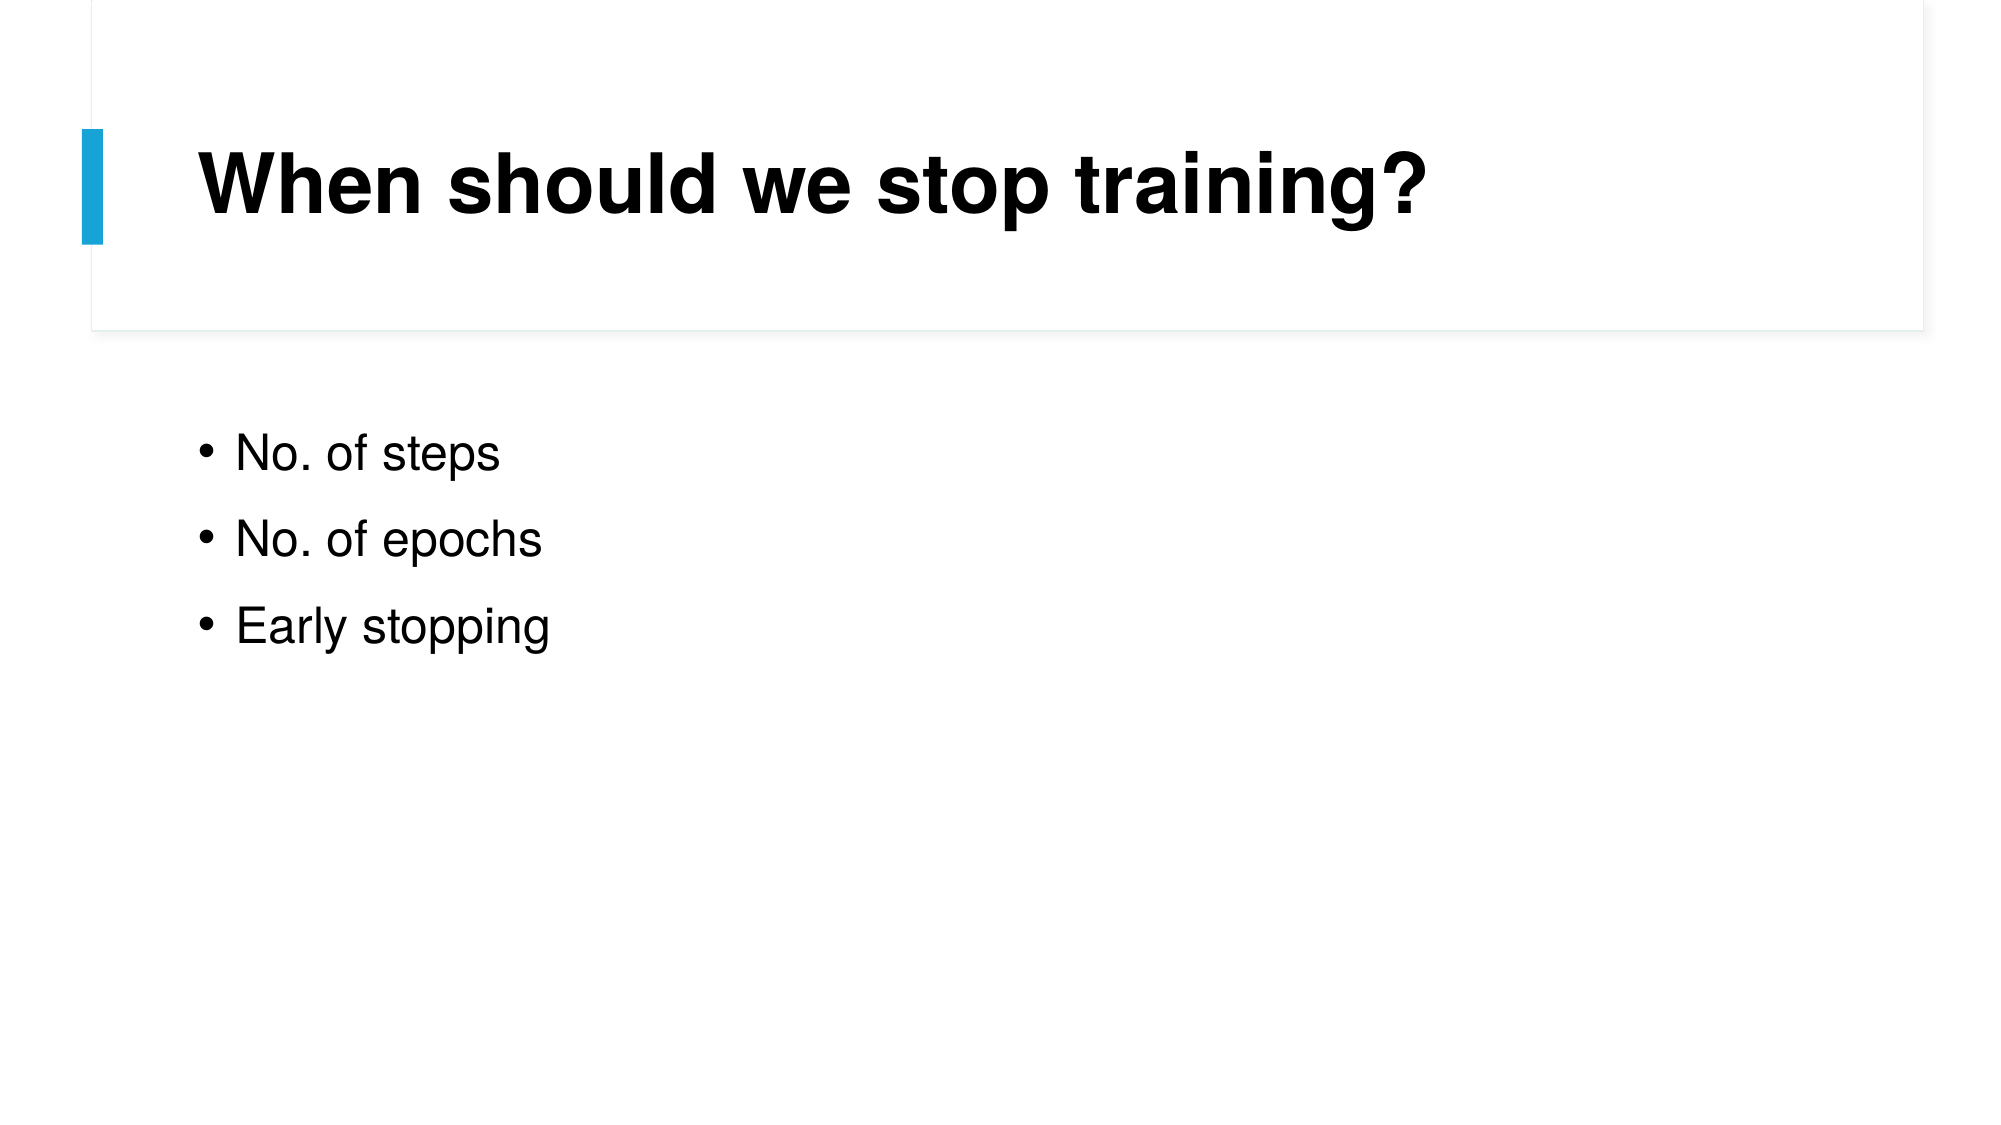

# When should we stop training?
No. of steps
No. of epochs
Early stopping